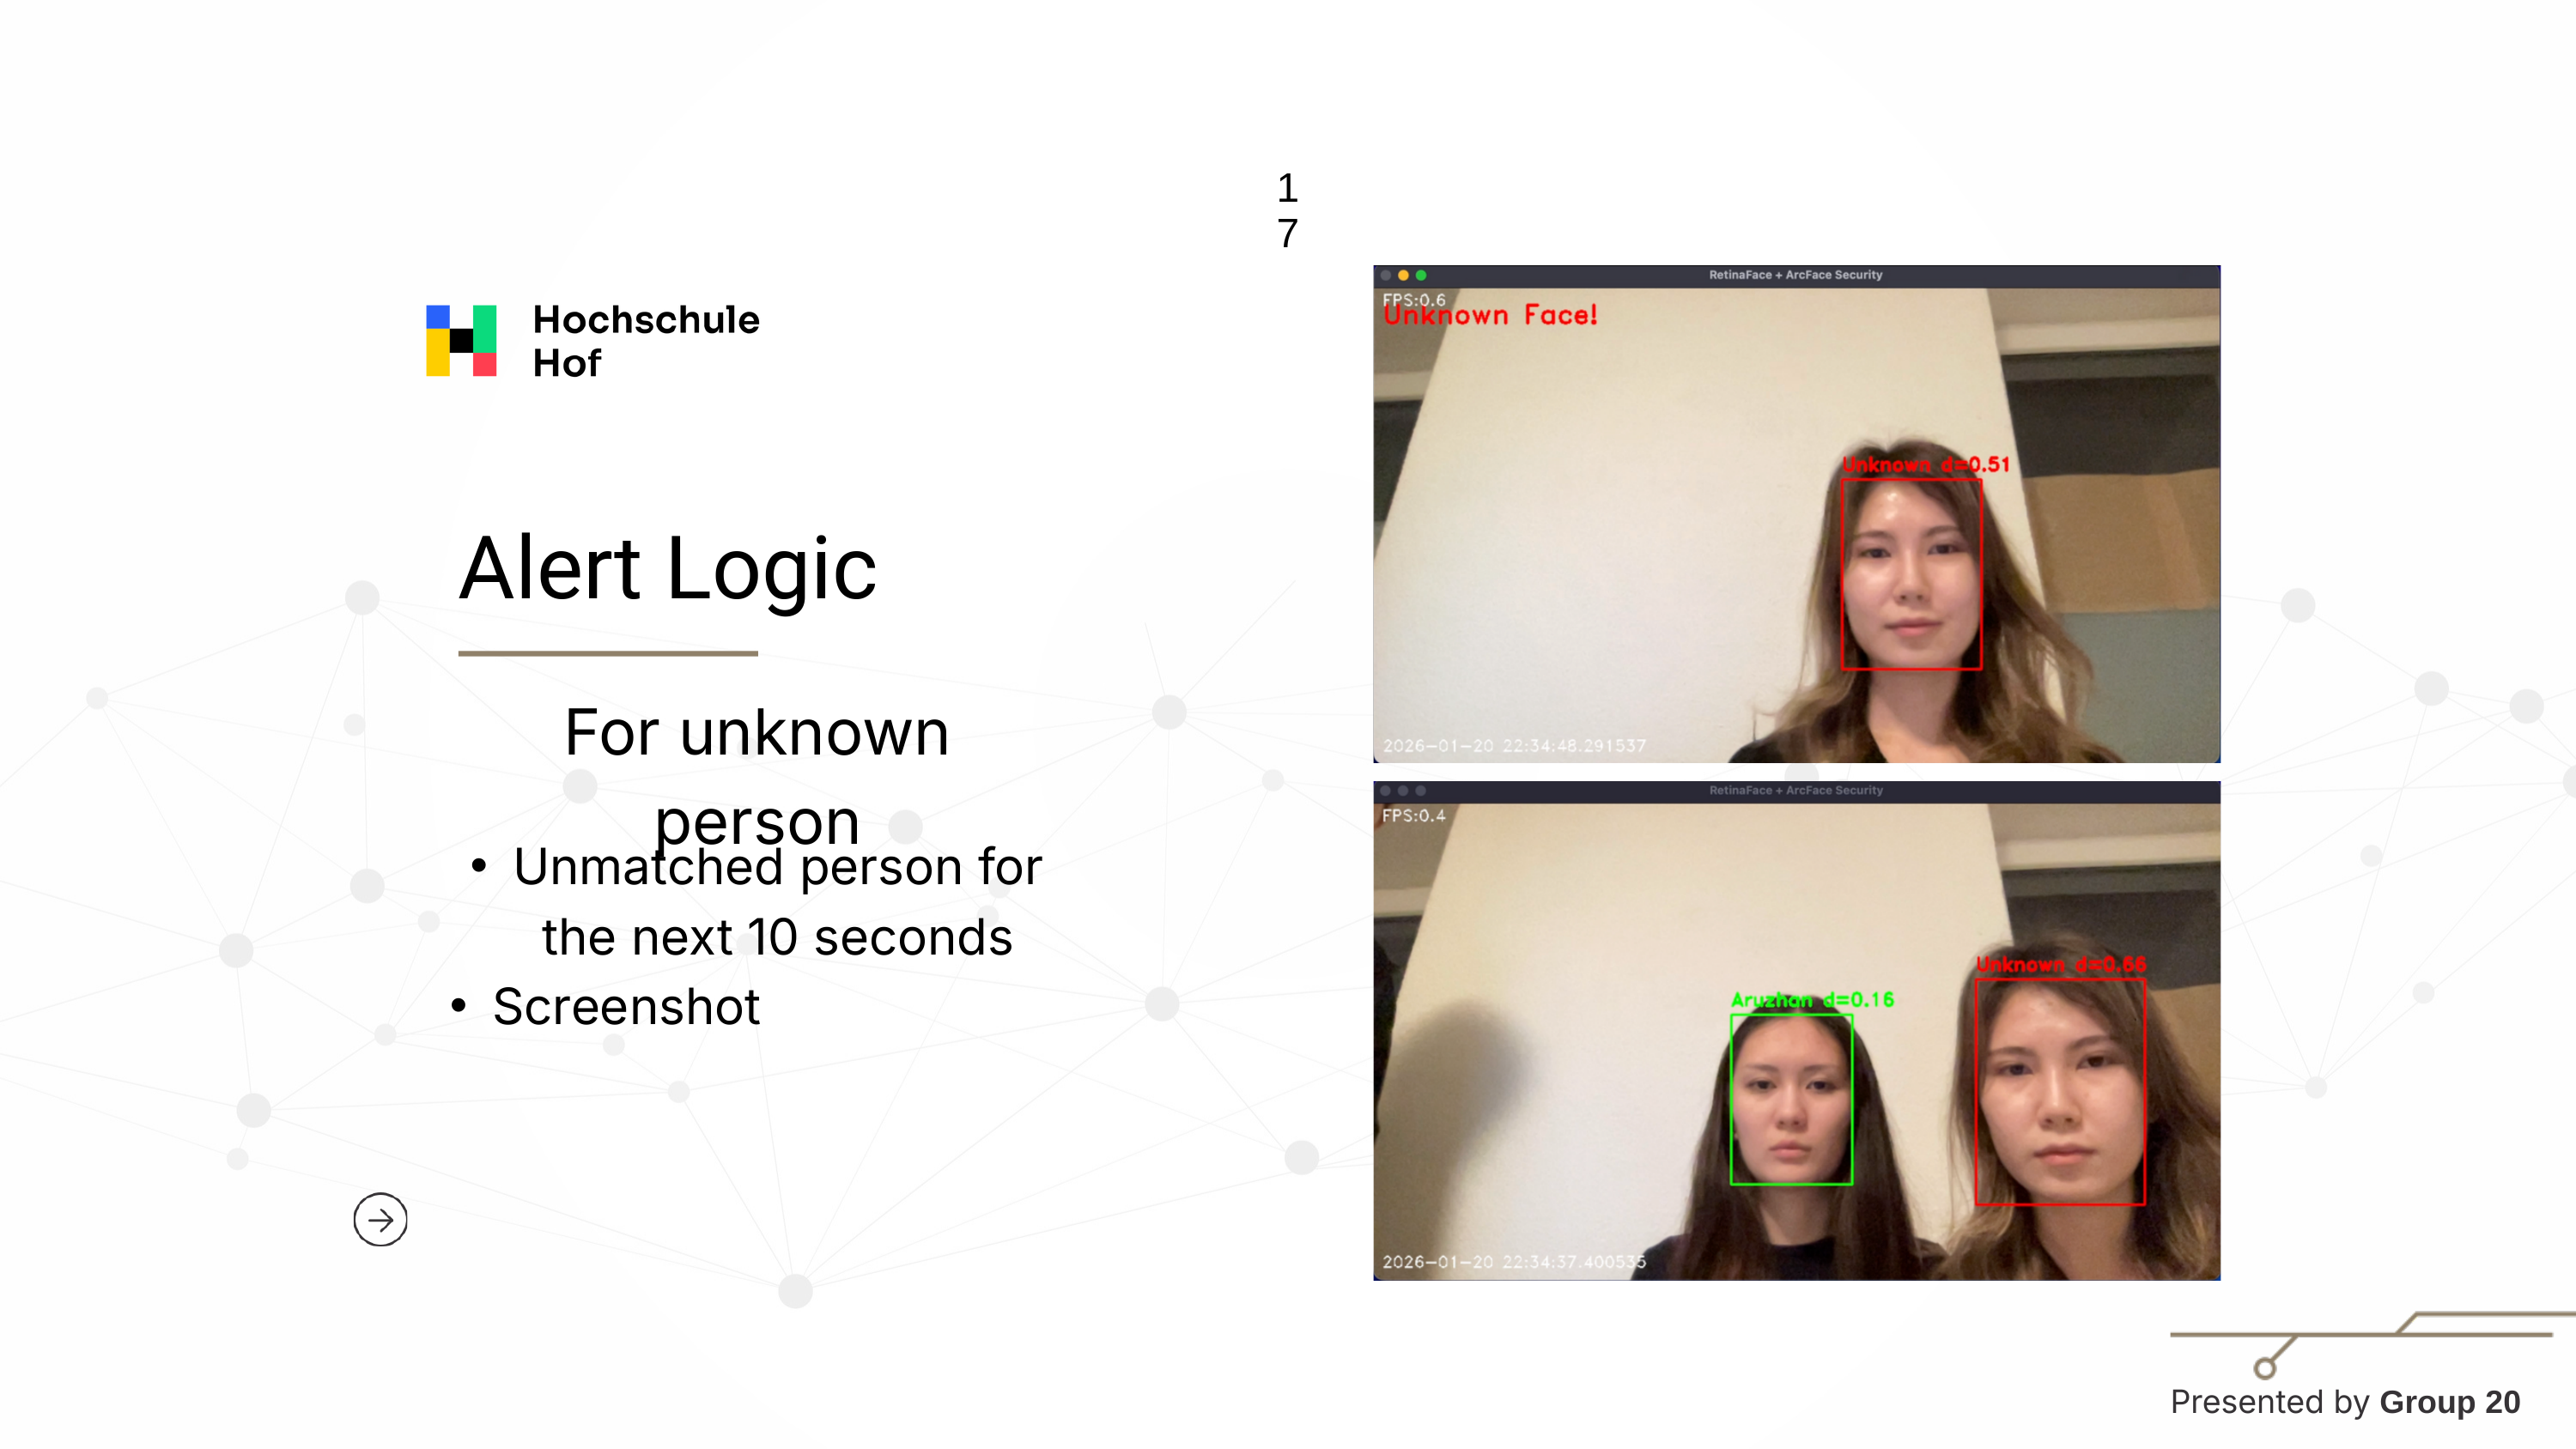

17

Alert Logic

For unknown person

Unmatched person for the next 10 seconds
Screenshot

Presented by Group 20